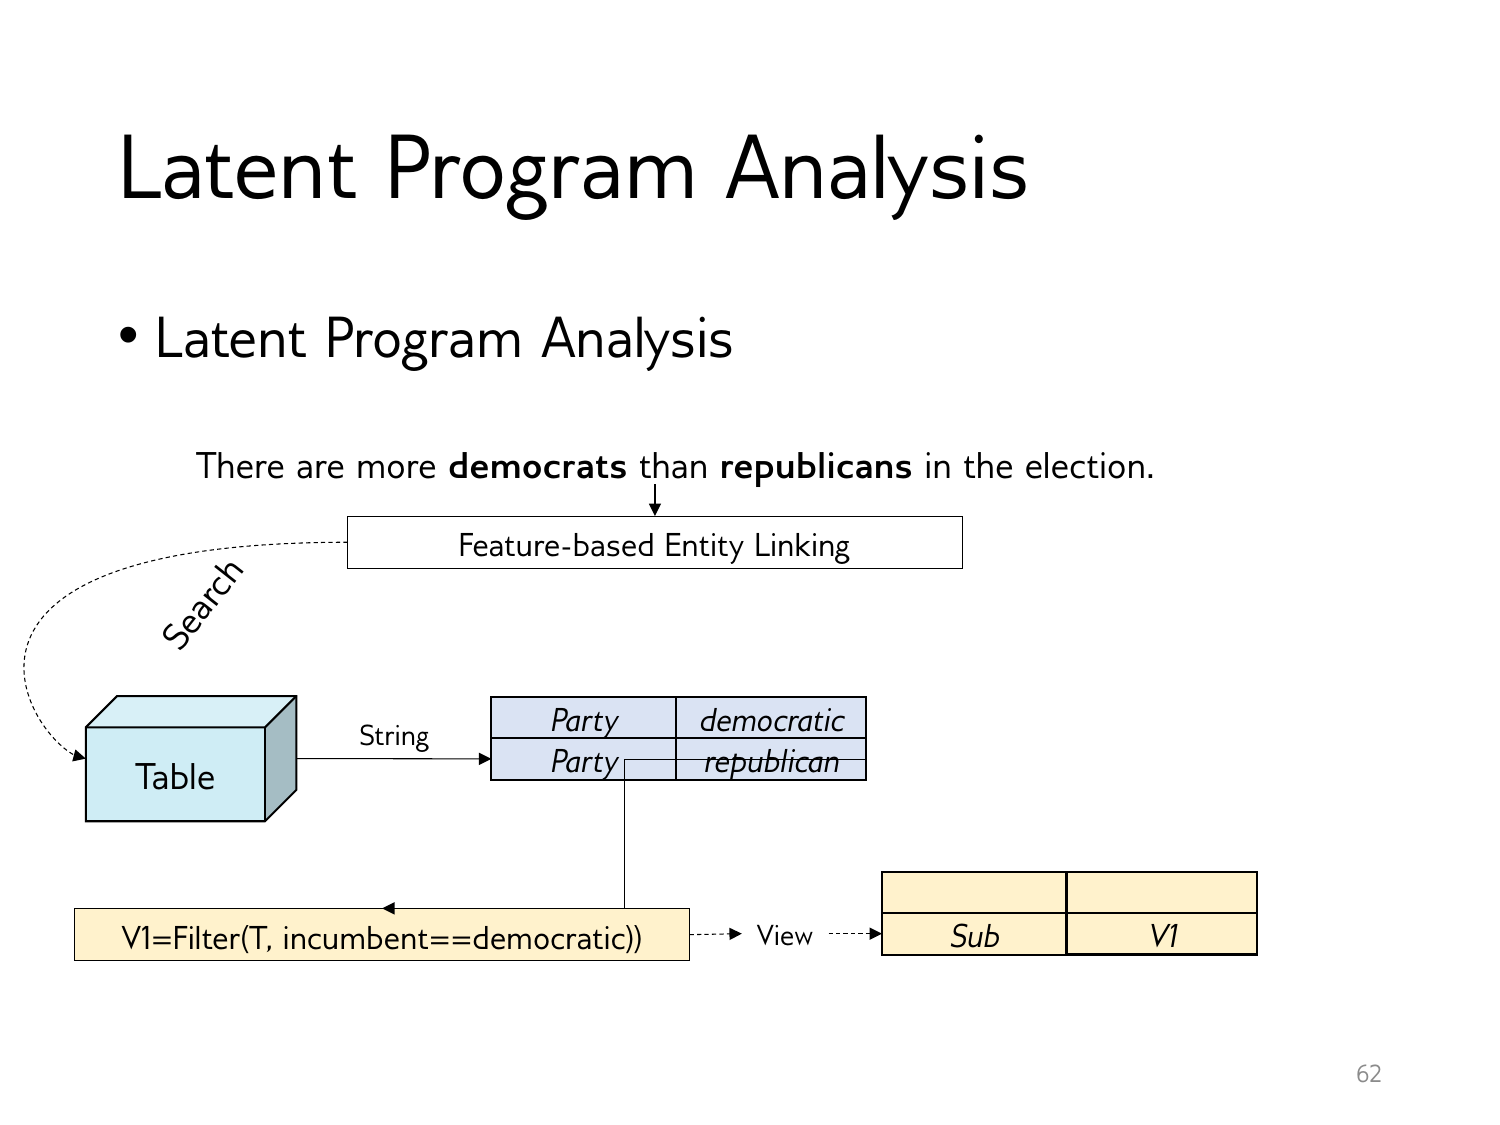

# Latent Program Analysis
Latent Program Analysis
There are more democrats than republicans in the election.
Feature-based Entity Linking
Search
Table
Party
democratic
Party
republican
String

Sub
V1
V1=Filter(T, incumbent==democratic))
View
62